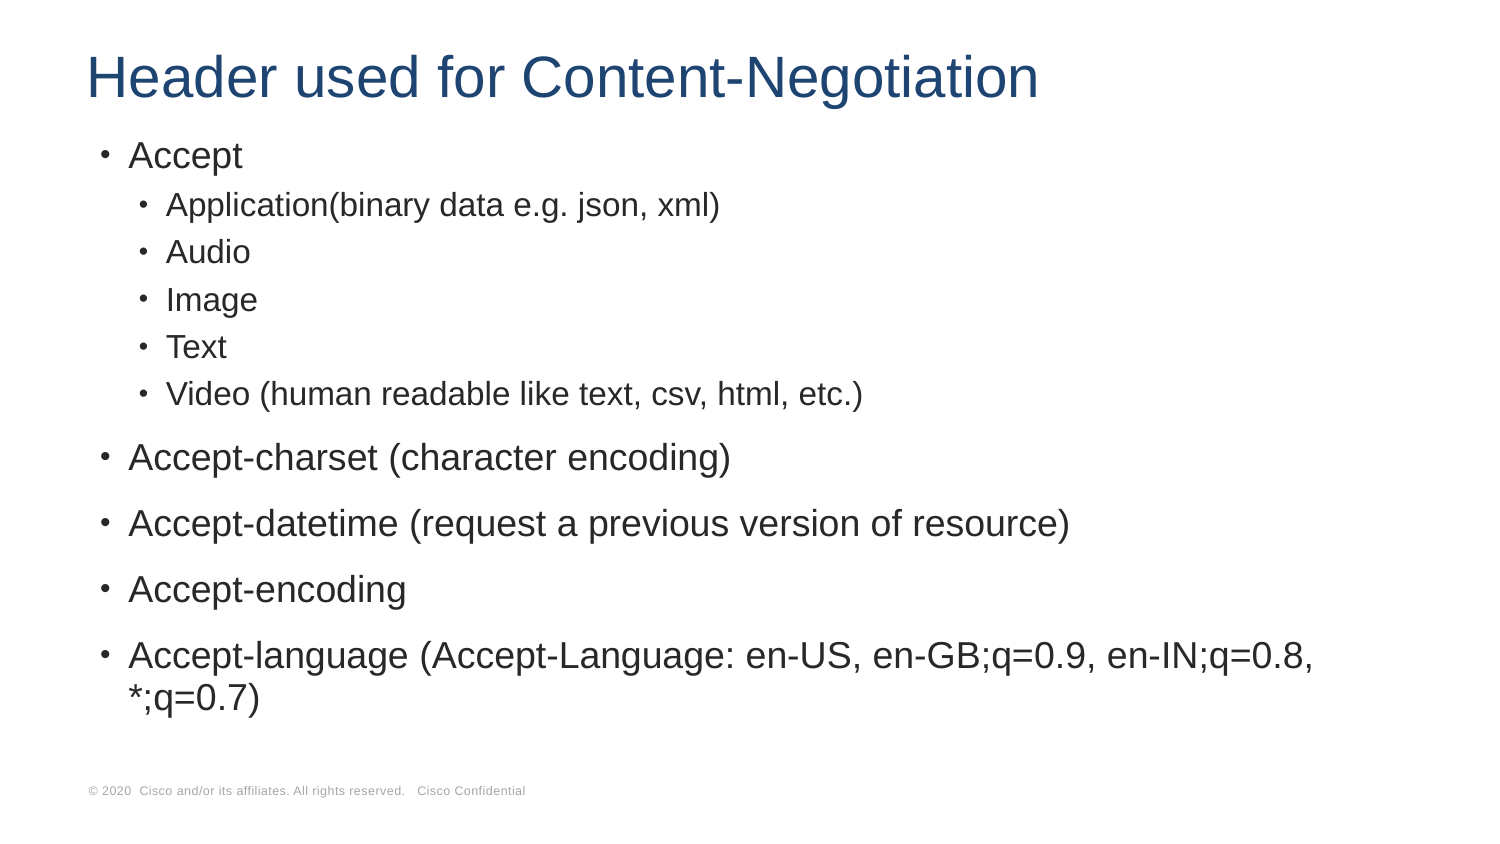

# Header used for Content-Negotiation
Accept
Application(binary data e.g. json, xml)
Audio
Image
Text
Video (human readable like text, csv, html, etc.)
Accept-charset (character encoding)
Accept-datetime (request a previous version of resource)
Accept-encoding
Accept-language (Accept-Language: en-US, en-GB;q=0.9, en-IN;q=0.8, *;q=0.7)